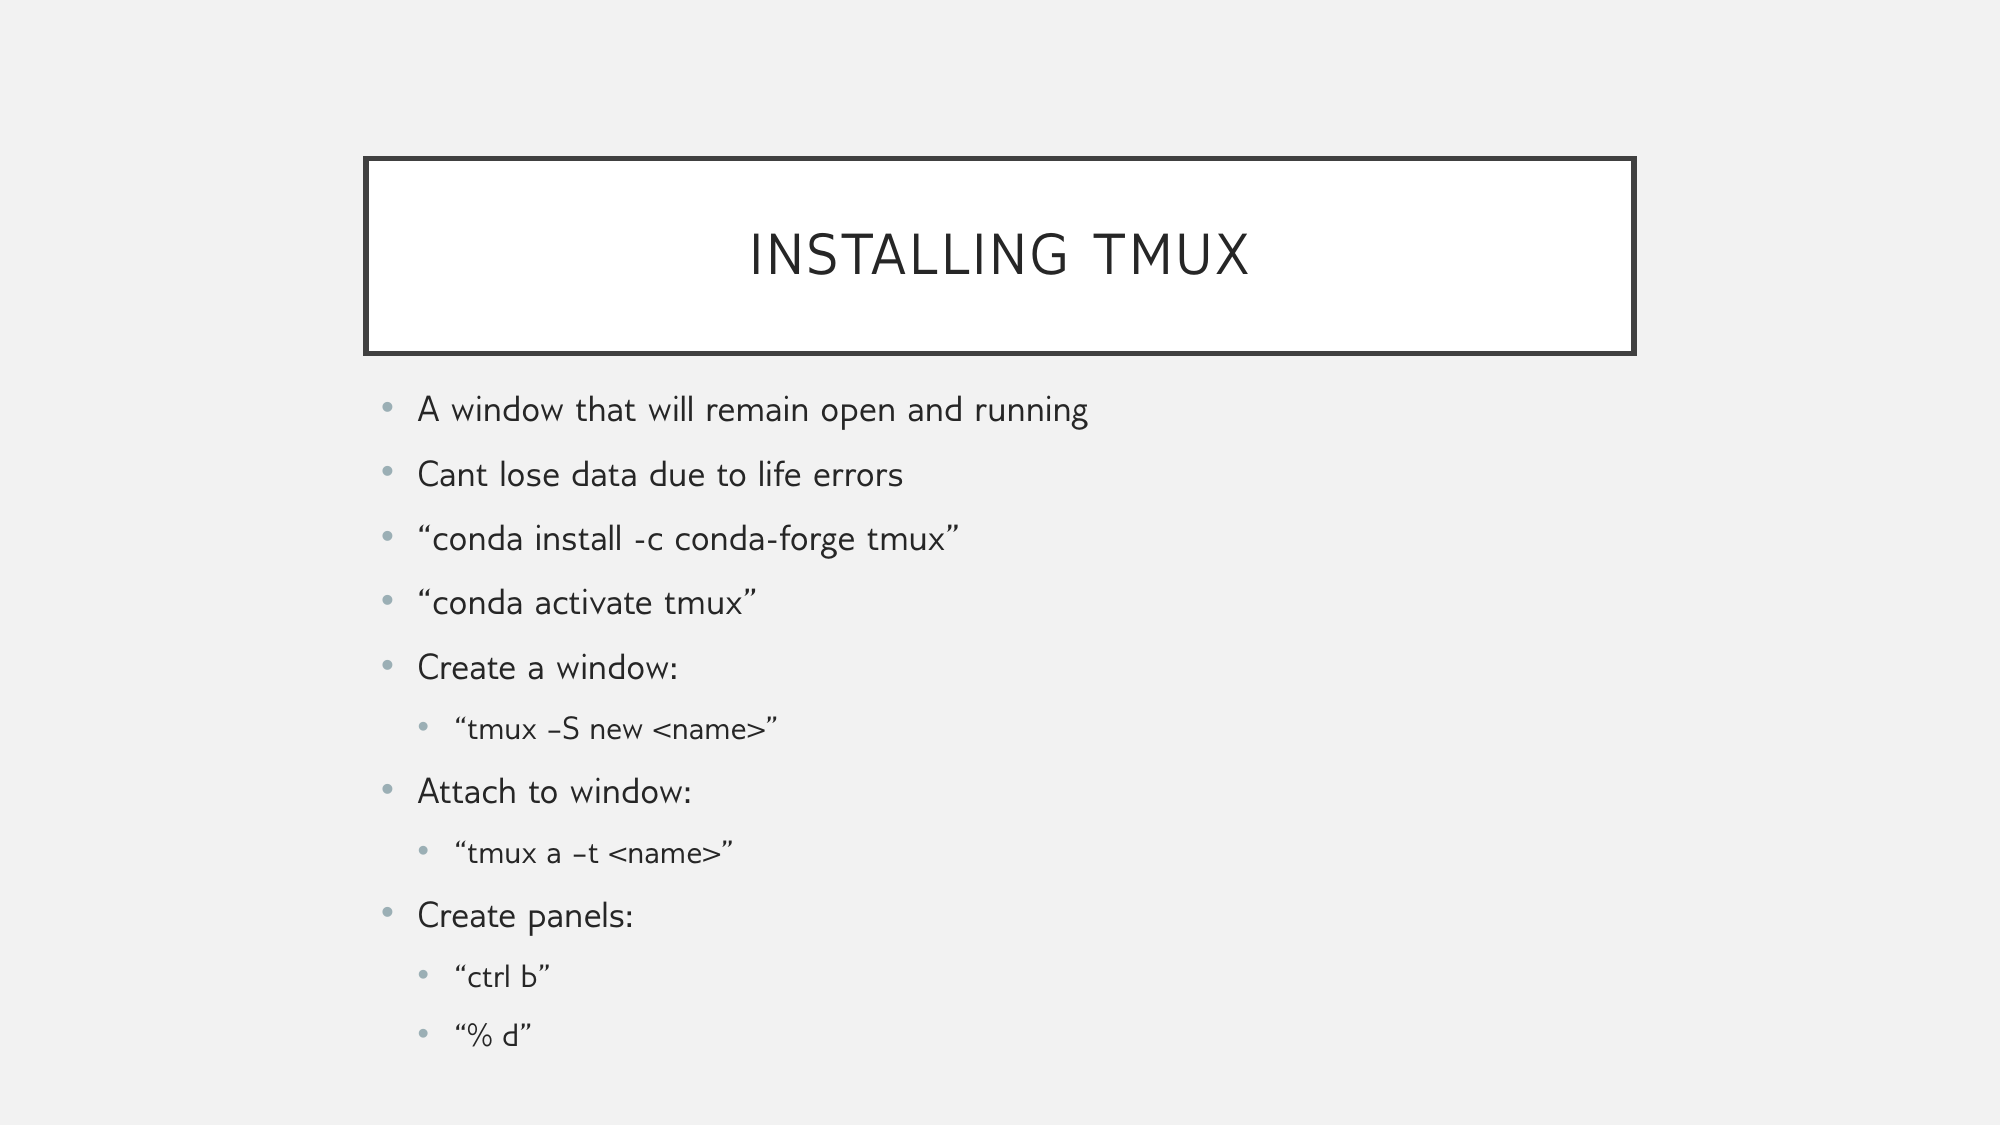

# Installing tmux
A window that will remain open and running
Cant lose data due to life errors
“conda install -c conda-forge tmux”
“conda activate tmux”
Create a window:
“tmux –S new <name>”
Attach to window:
“tmux a –t <name>”
Create panels:
“ctrl b”
“% d”